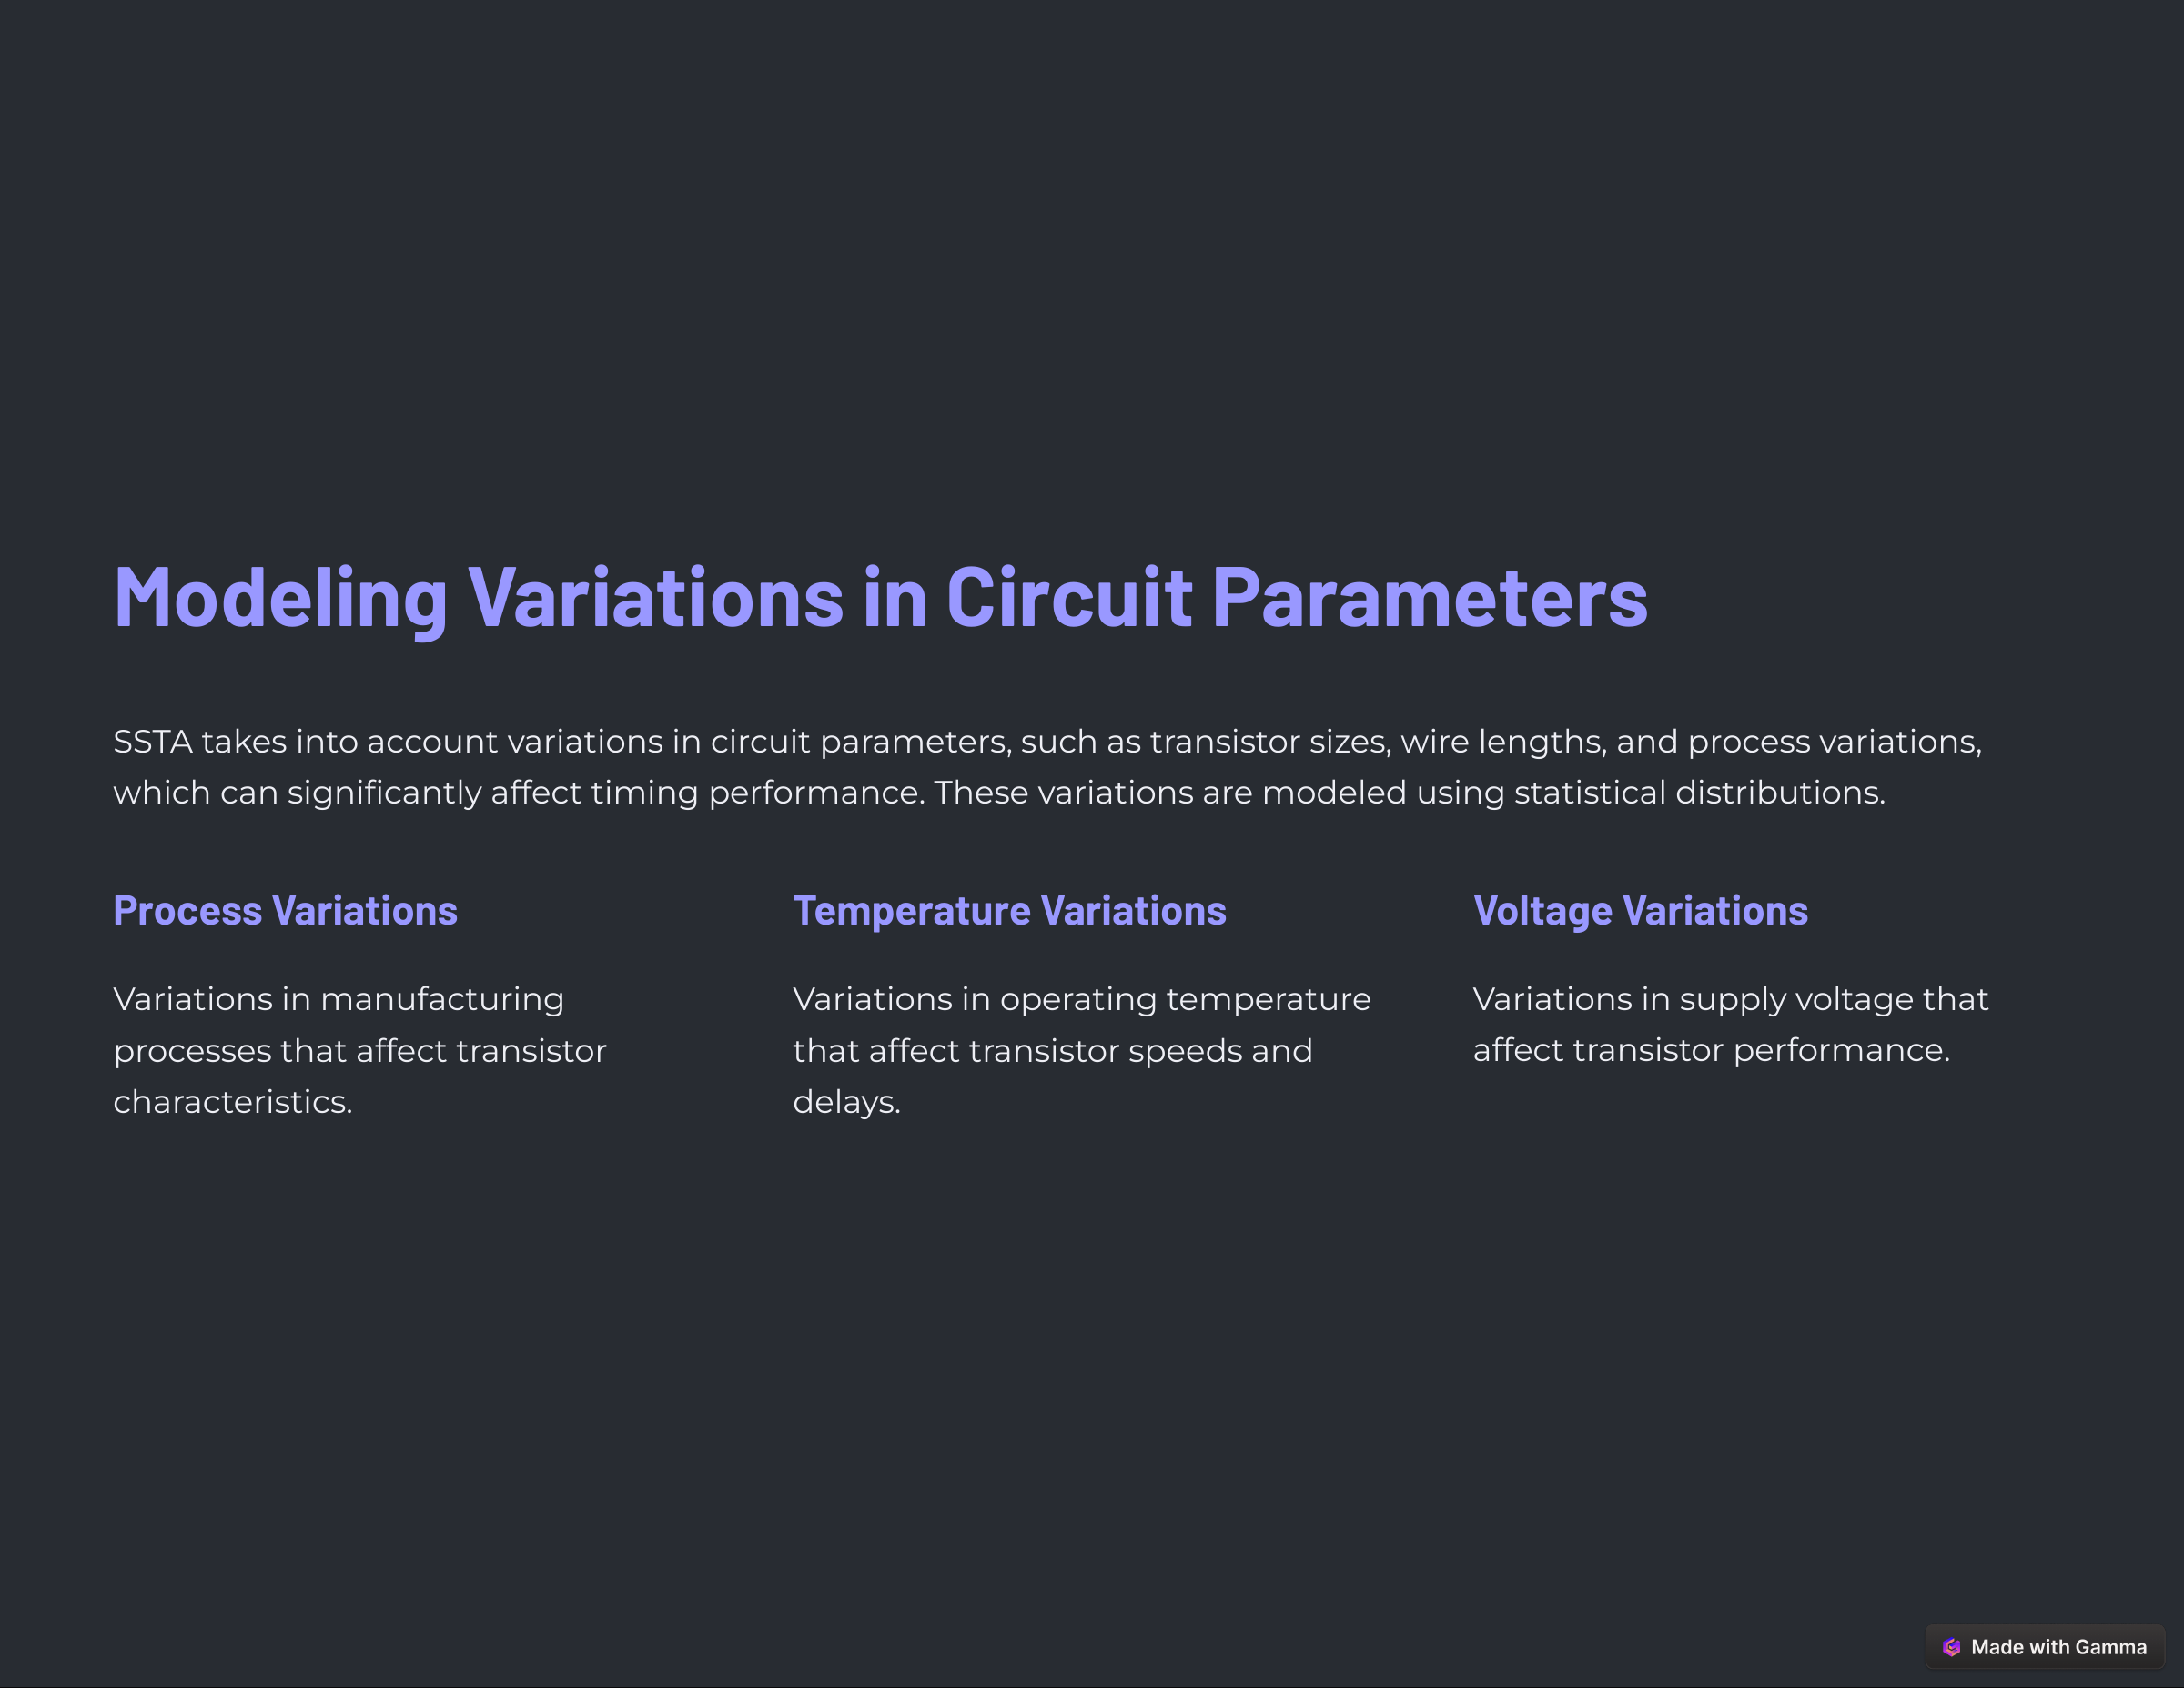

Modeling Variations in Circuit Parameters
SSTA takes into account variations in circuit parameters, such as transistor sizes, wire lengths, and process variations, which can significantly affect timing performance. These variations are modeled using statistical distributions.
Process Variations
Temperature Variations
Voltage Variations
Variations in manufacturing processes that affect transistor characteristics.
Variations in operating temperature that affect transistor speeds and delays.
Variations in supply voltage that affect transistor performance.